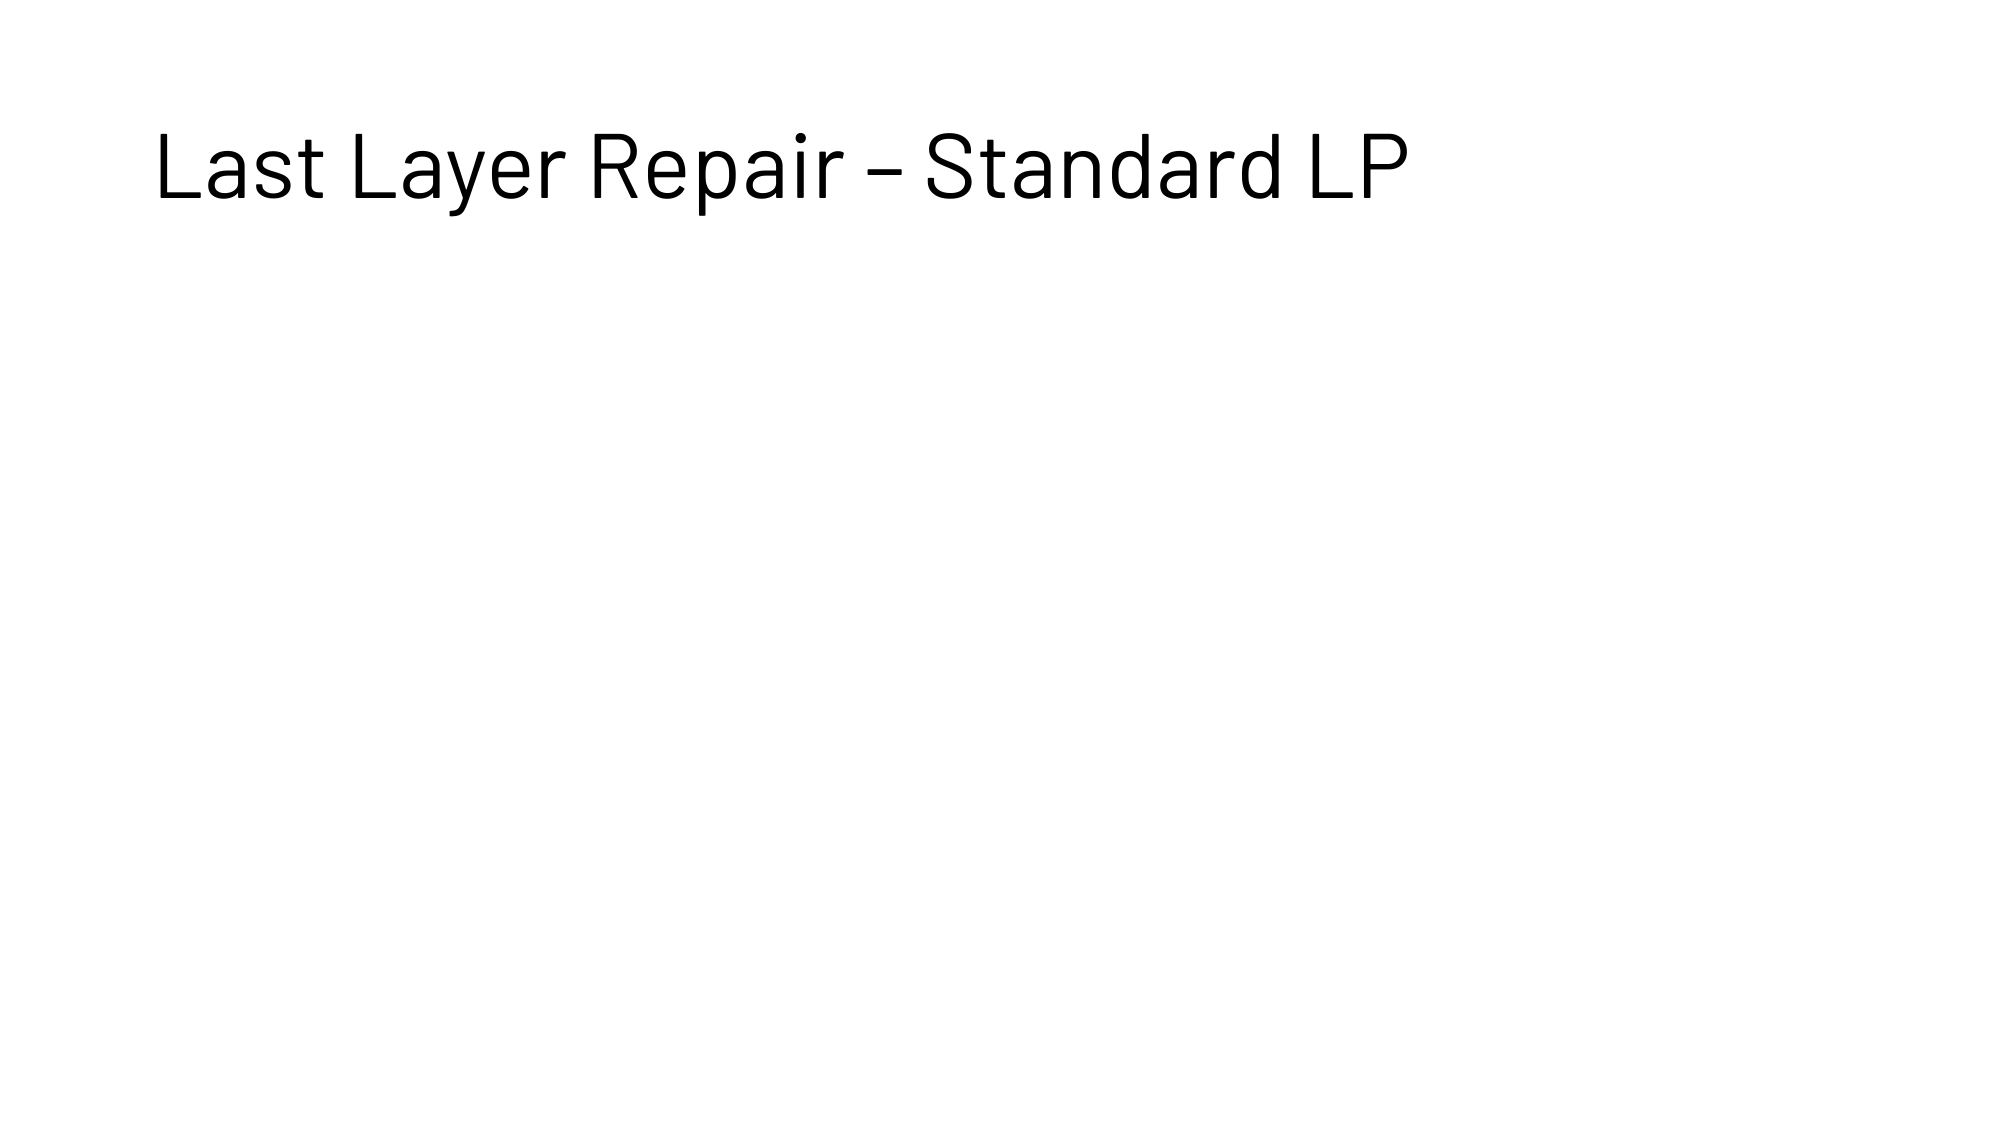

# Last Layer Repair – Standard LP